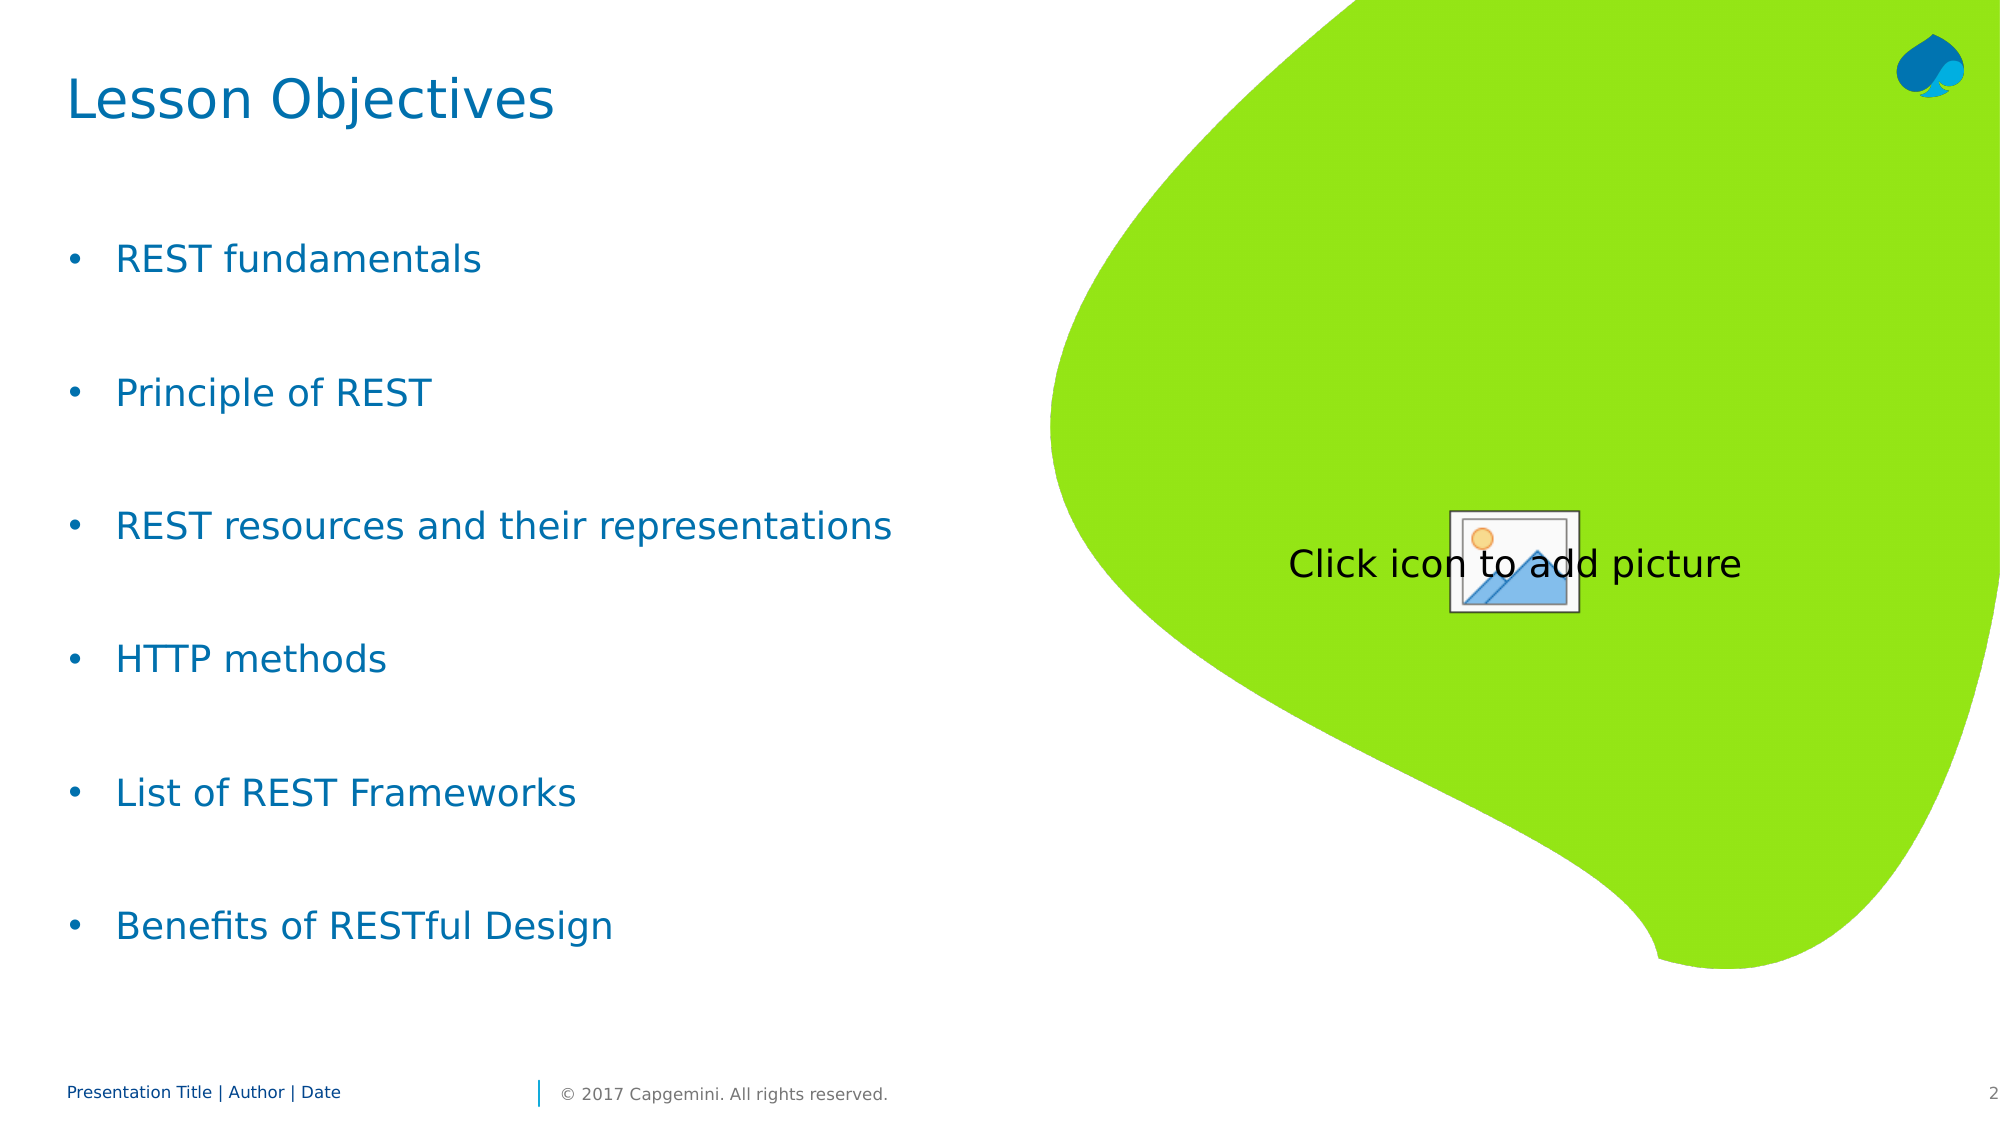

# Lesson Objectives
REST fundamentals

Principle of REST

REST resources and their representations

HTTP methods

List of REST Frameworks

Benefits of RESTful Design